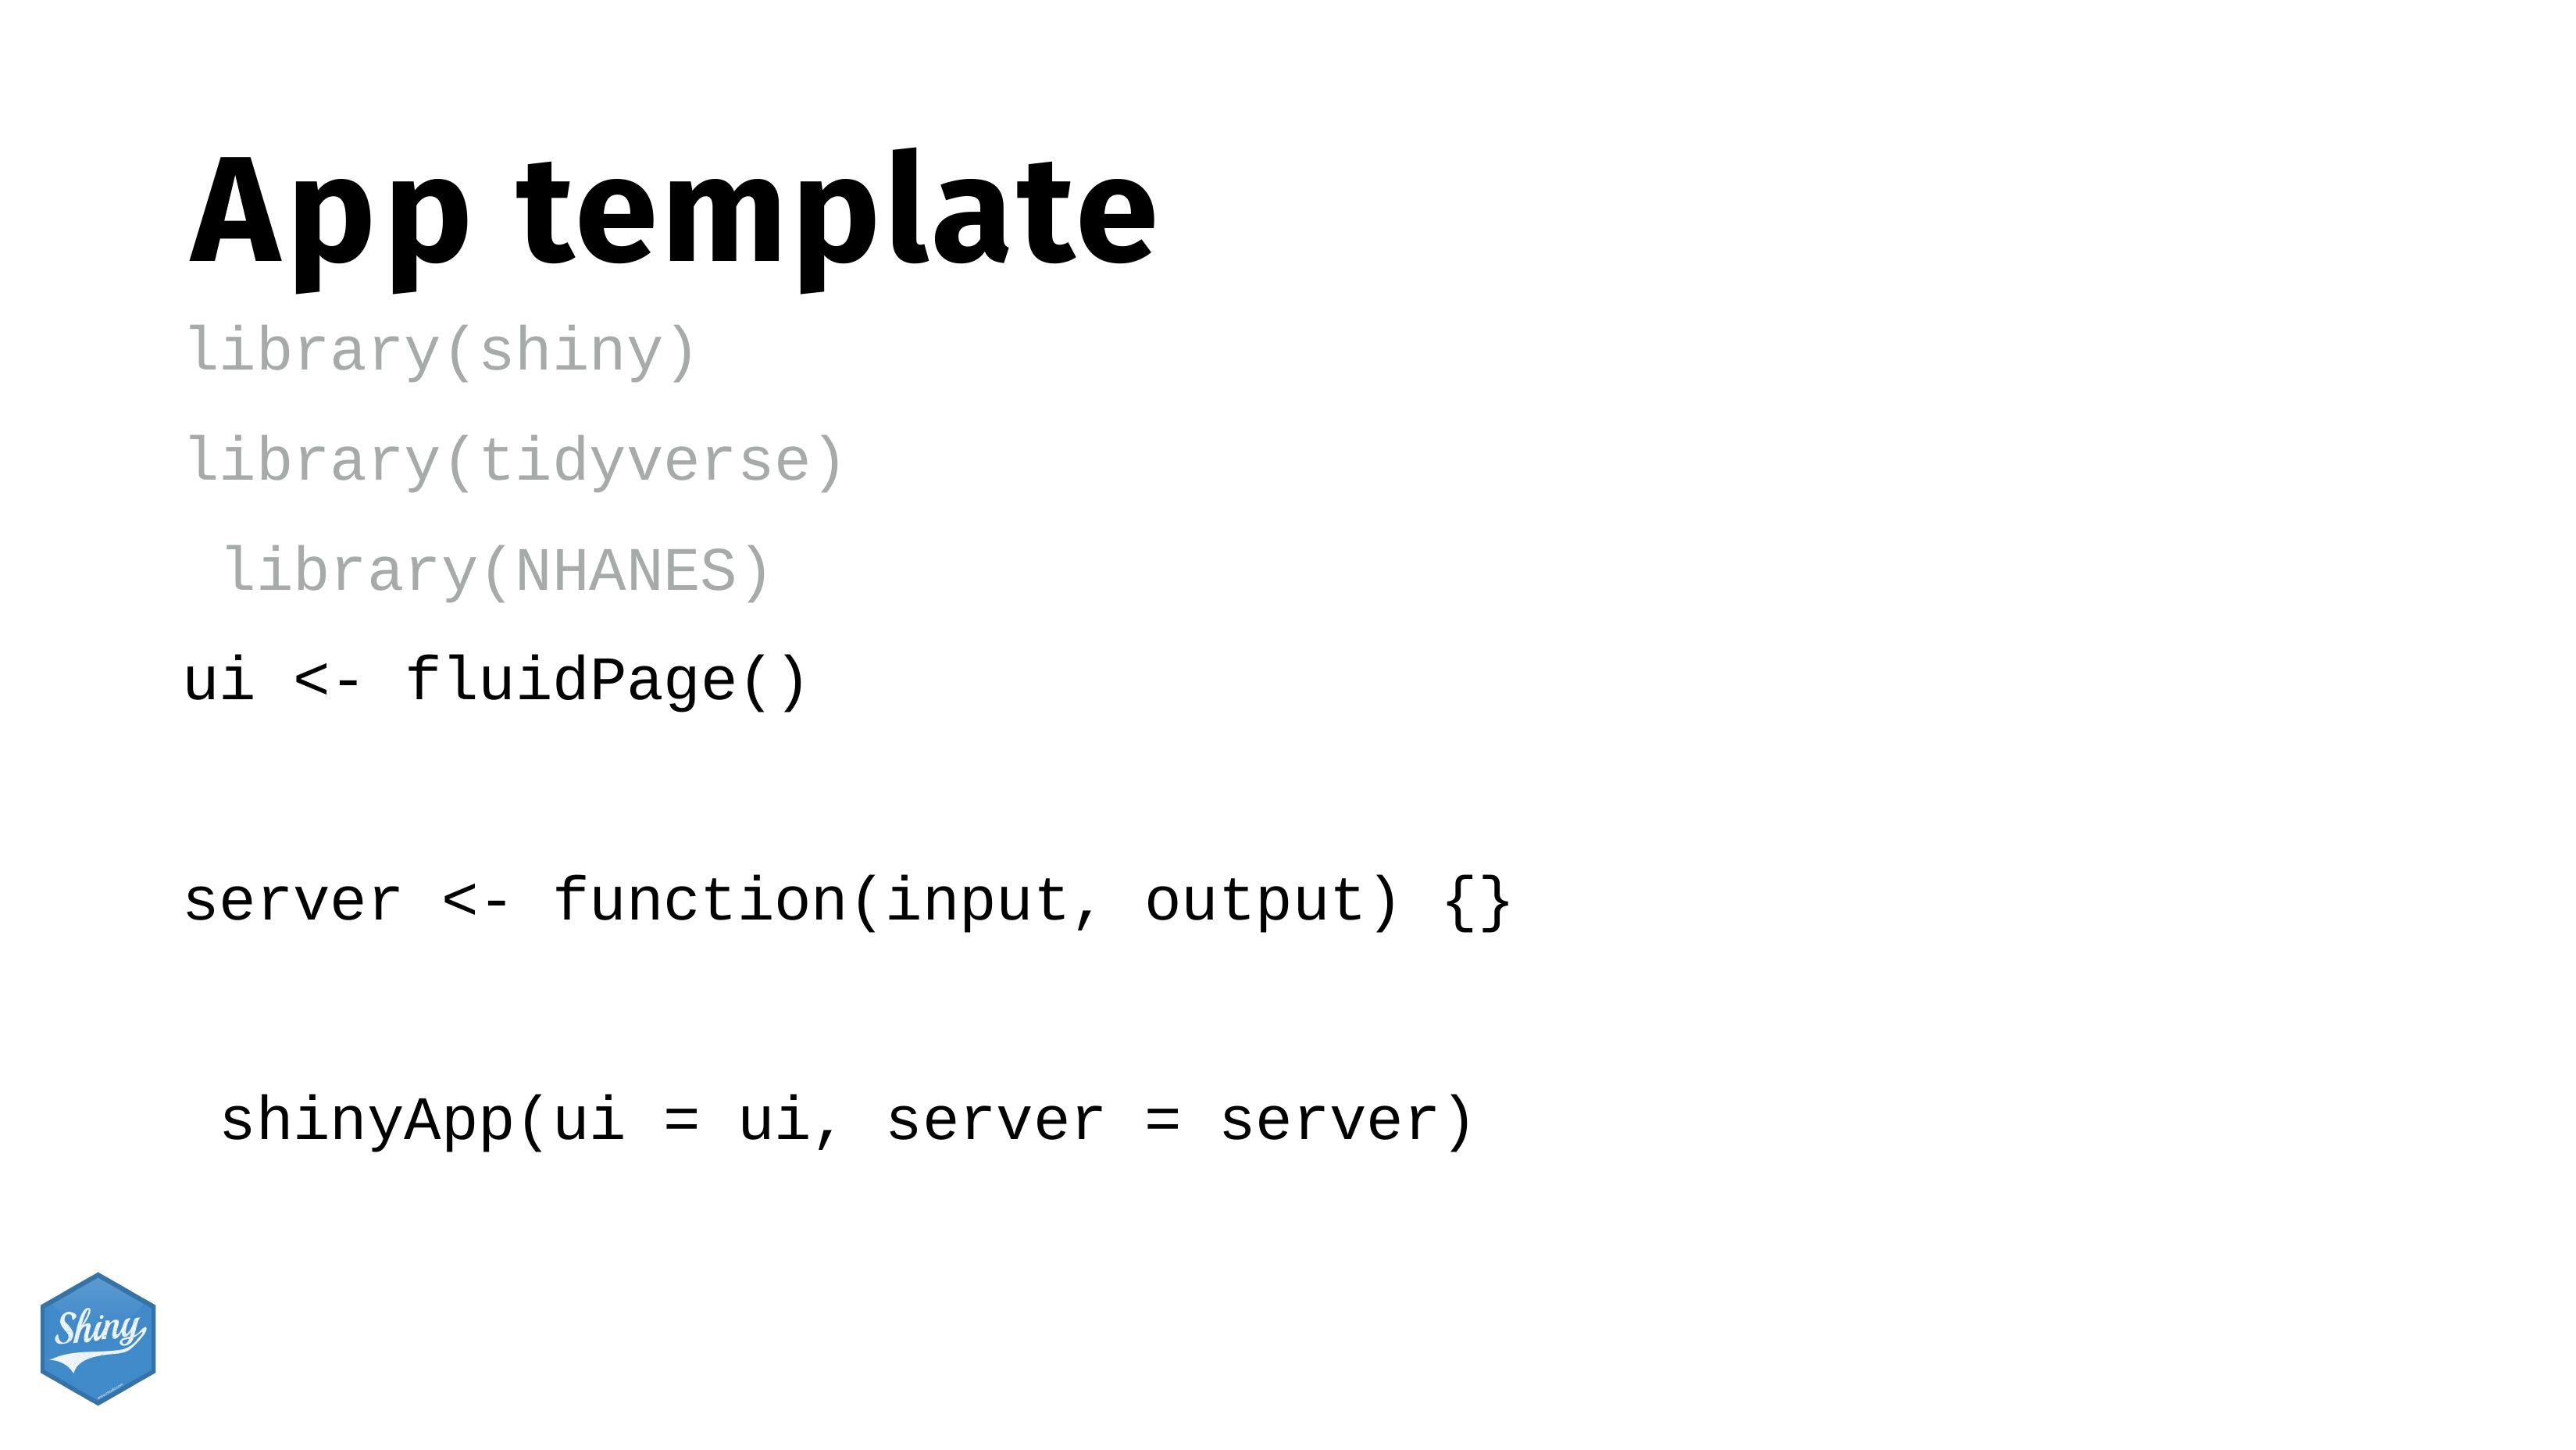

# App template
library(shiny)  library(tidyverse)  library(NHANES)
ui <- fluidPage()
server <- function(input, output) {}  shinyApp(ui = ui, server = server)